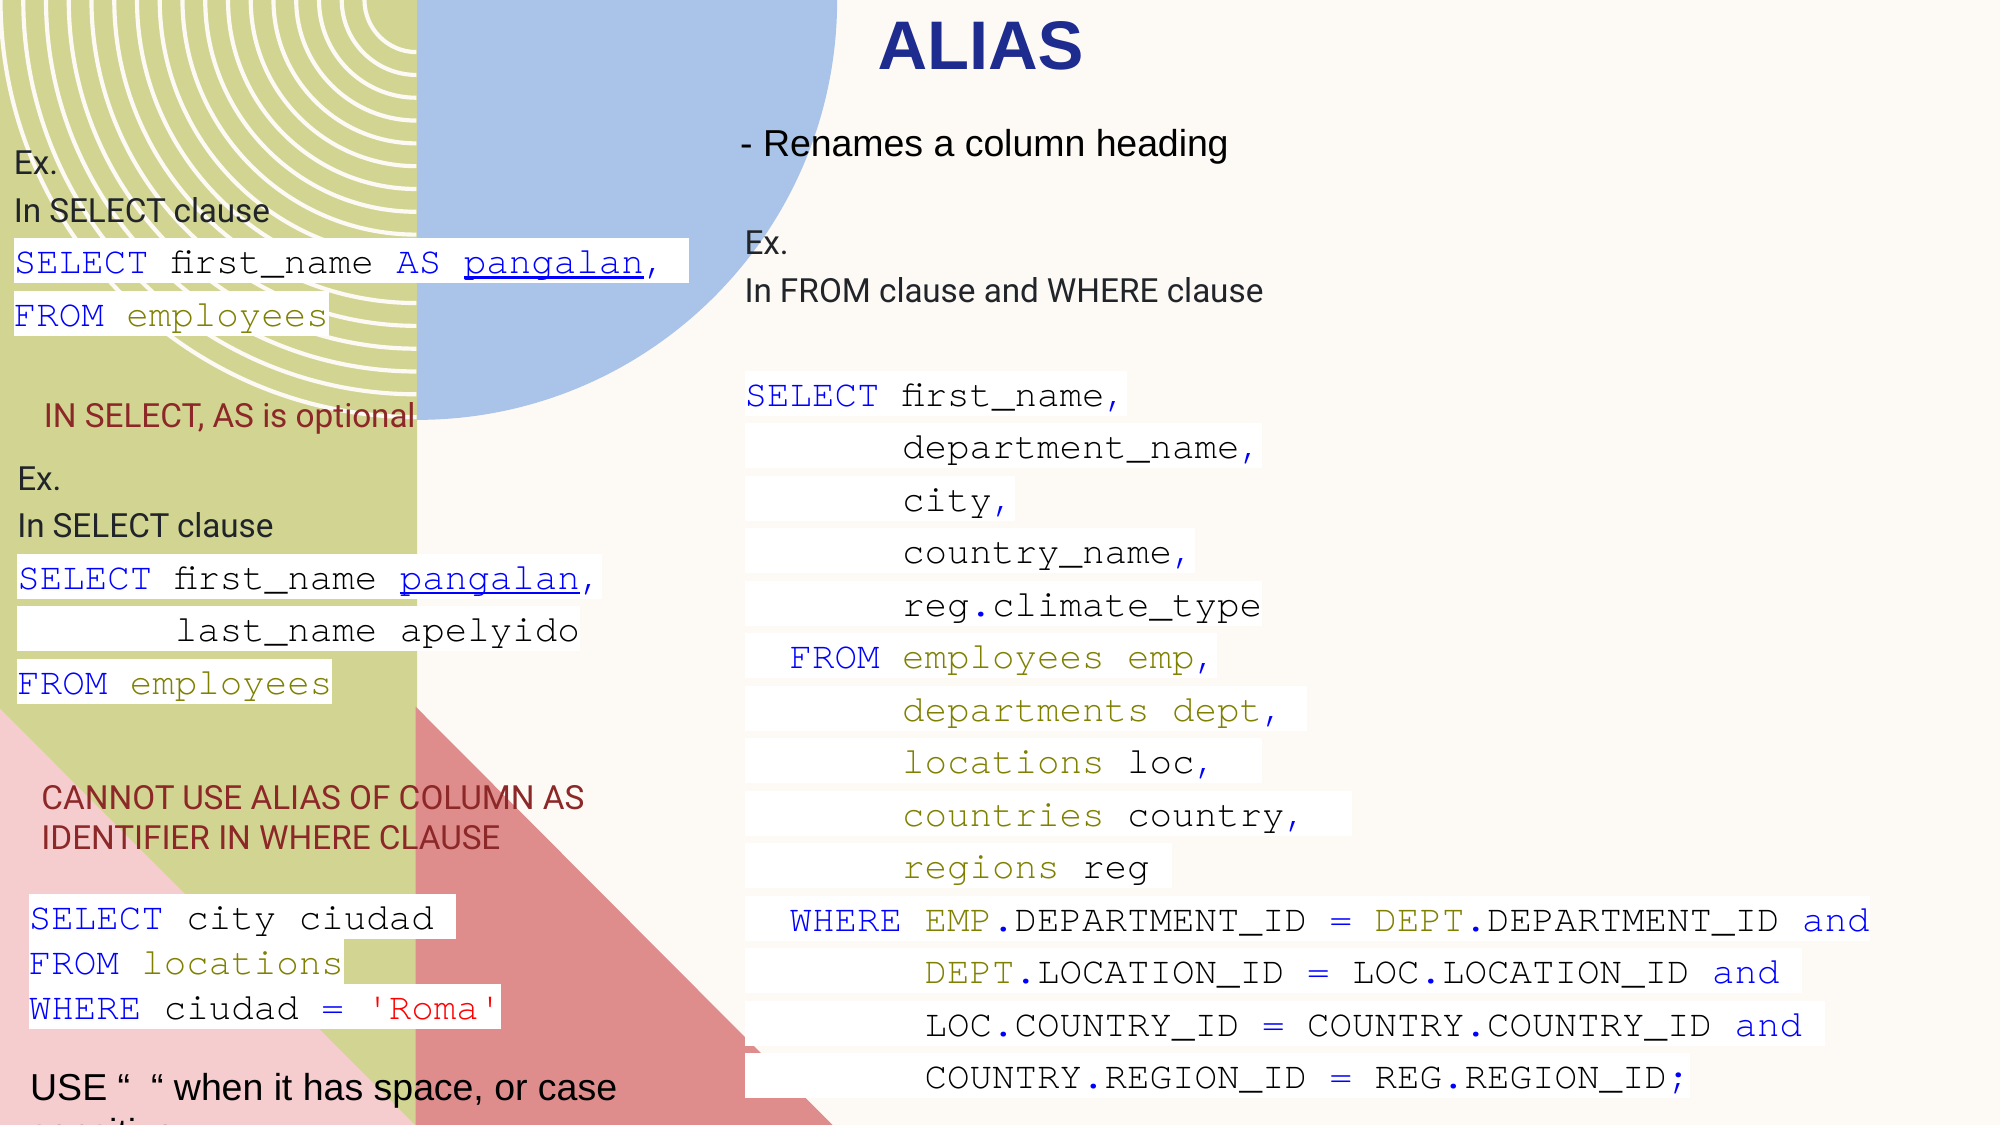

# ALIAS
- Renames a column heading
Ex.
In SELECT clause
SELECT first_name AS pangalan,
FROM employees

Ex.
In FROM clause and WHERE clause

SELECT first_name,
       department_name,
       city,
       country_name,
       reg.climate_type
  FROM employees emp,
       departments dept,
       locations loc,
       countries country,
       regions reg
  WHERE EMP.DEPARTMENT_ID = DEPT.DEPARTMENT_ID and
        DEPT.LOCATION_ID = LOC.LOCATION_ID and
        LOC.COUNTRY_ID = COUNTRY.COUNTRY_ID and
        COUNTRY.REGION_ID = REG.REGION_ID;

IN SELECT, AS is optional
Ex.
In SELECT clause
SELECT first_name pangalan,
       last_name apelyido
FROM employees

CANNOT USE ALIAS OF COLUMN AS IDENTIFIER IN WHERE CLAUSE
SELECT city ciudad
FROM locations
WHERE ciudad = 'Roma'
USE “  “ when it has space, or case sensitive